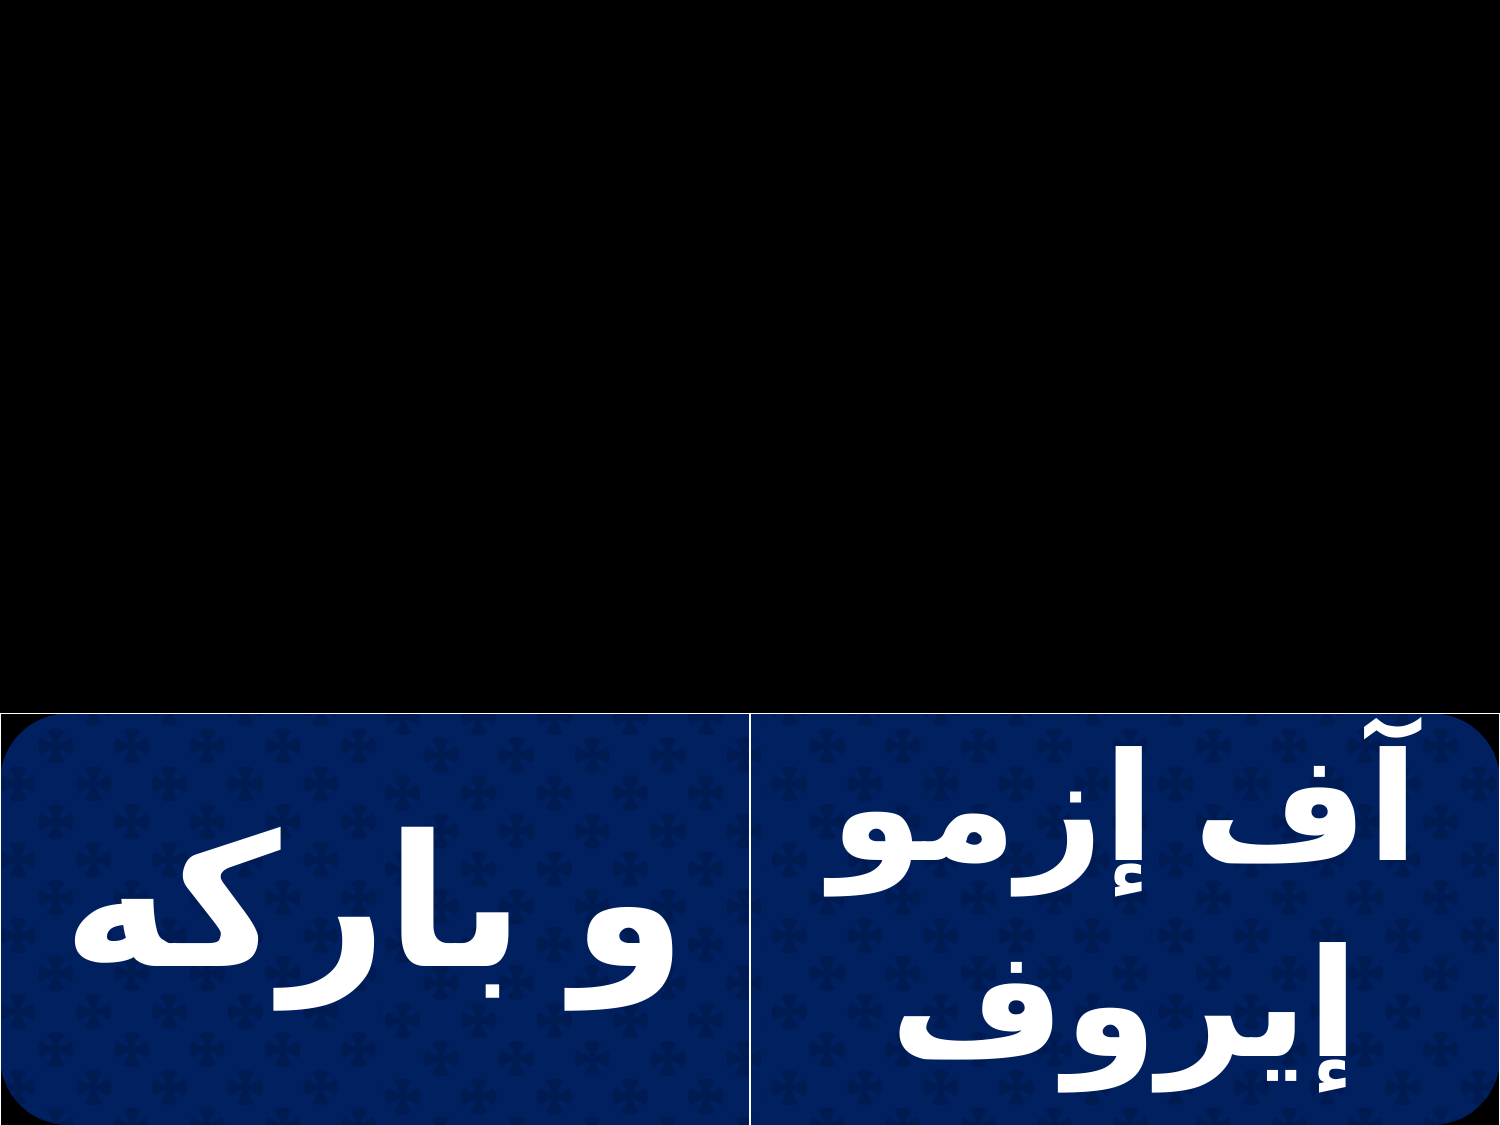

| و باركه | آف إزمو إيروف |
| --- | --- |